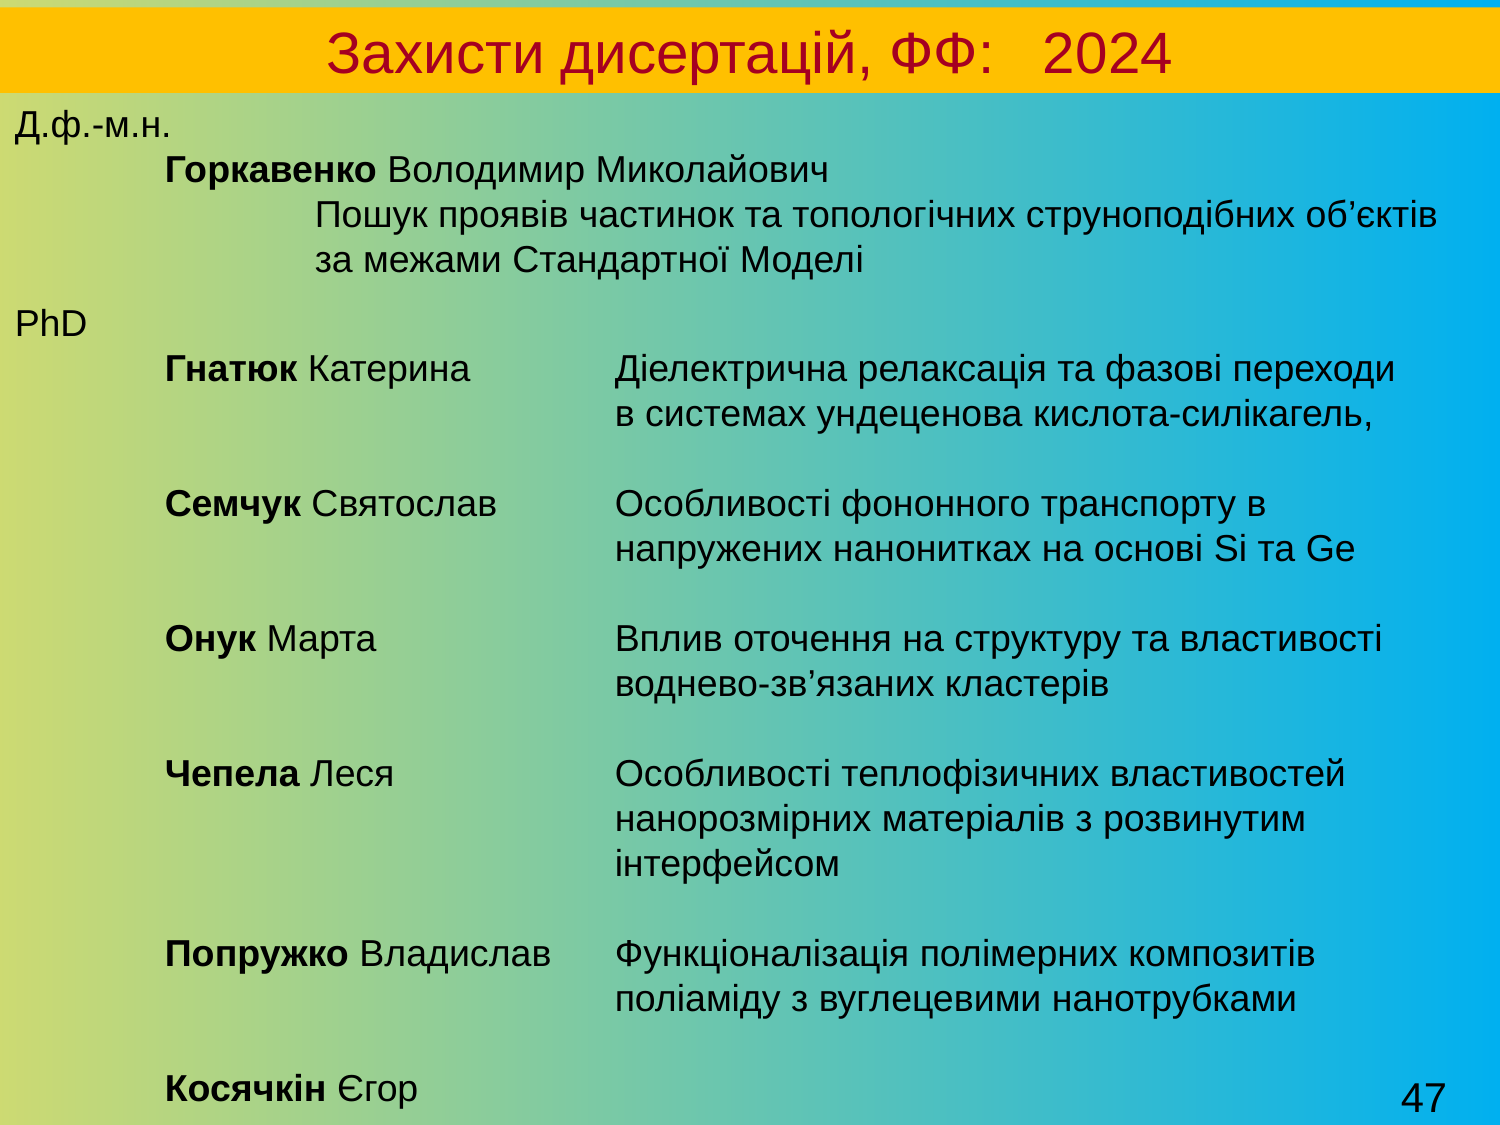

Захисти дисертацій, ФФ:   2024
Д.ф.-м.н.
	Горкавенко Володимир Миколайович
		Пошук проявiв частинок та топологiчних струноподiбних об’єктiв
		за межами Стандартної Моделi

PhD
	Гнатюк Катерина	Діелектрична релаксація та фазові переходи
				в системах ундеценова кислота-силікагель,

	Семчук Святослав 	Особливості фононного транспорту в
				напружених нанонитках на основі Si та Ge

	Онук Марта 		Вплив оточення на структуру та властивості
				воднево-зв’язаних кластерів

	Чепела Леся		Особливості теплофізичних властивостей 					нанорозмірних матеріалів з розвинутим 					інтерфейсом

	Попружко Владислав	Функціоналізація полімерних композитів
				поліаміду з вуглецевими нанотрубками

	Косячкін Єгор
47